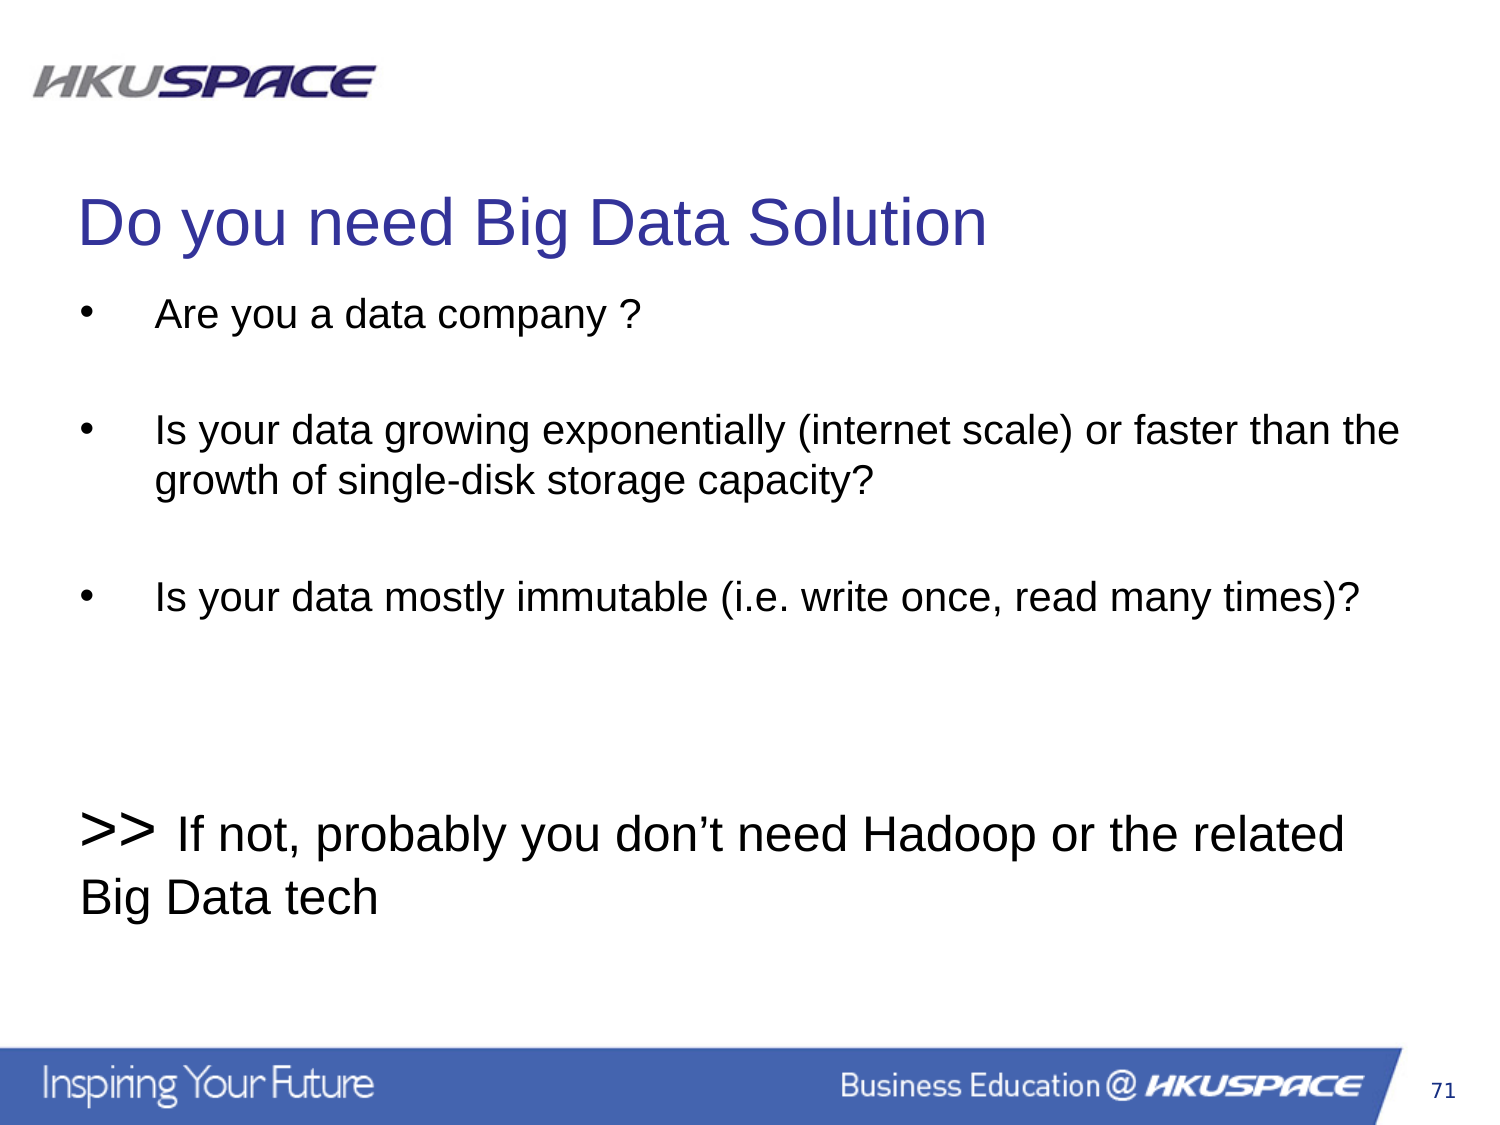

Do you need Big Data Solution
Are you a data company ?

Is your data growing exponentially (internet scale) or faster than the growth of single-disk storage capacity?

Is your data mostly immutable (i.e. write once, read many times)?

>> If not, probably you don’t need Hadoop or the related Big Data tech
71